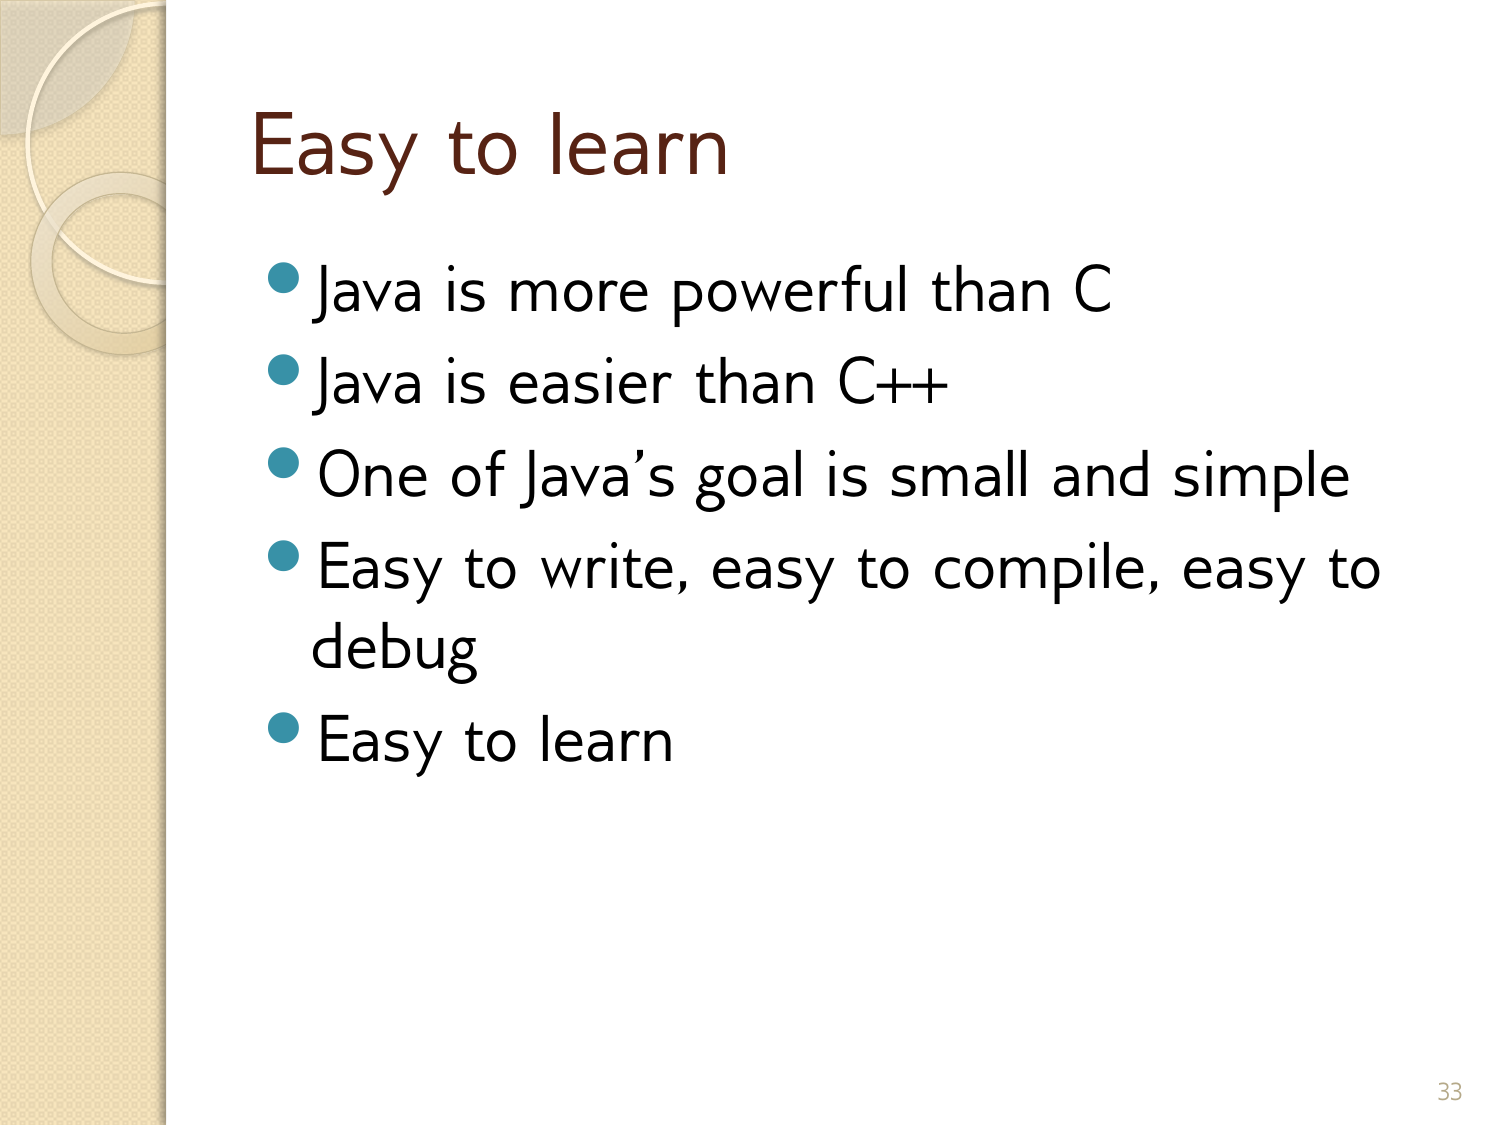

# Easy to learn
Java is more powerful than C
Java is easier than C++
One of Java’s goal is small and simple
Easy to write, easy to compile, easy to debug
Easy to learn
33